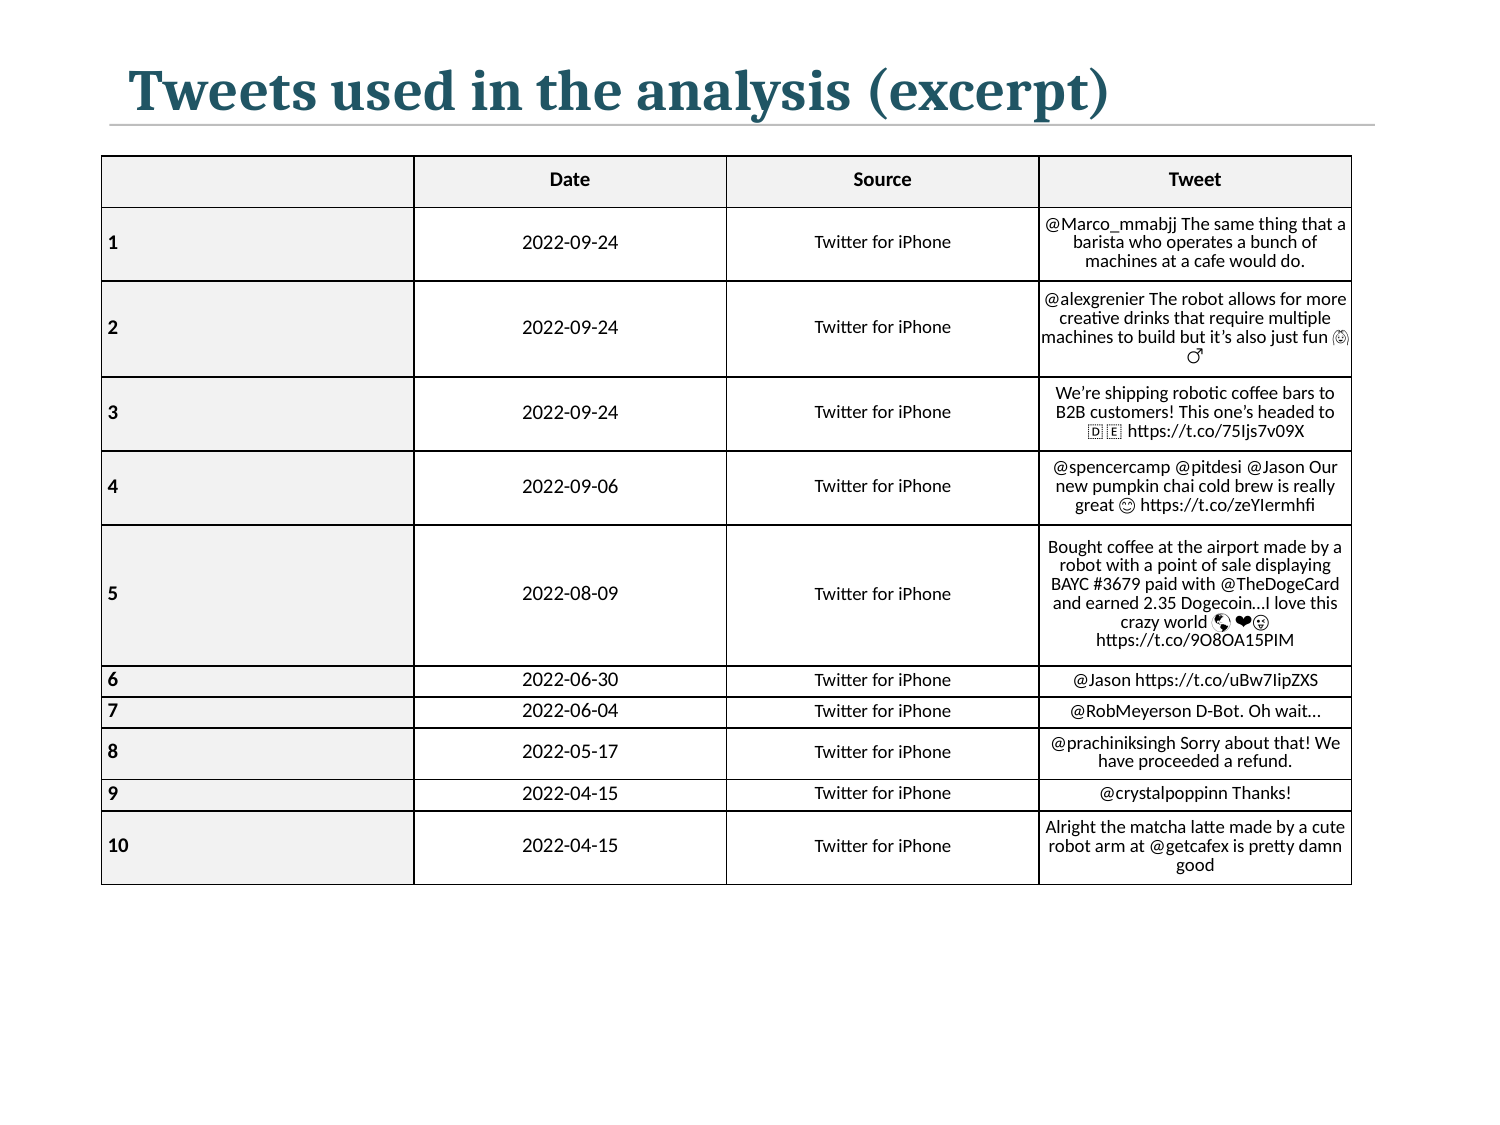

Tweets used in the analysis (excerpt)
|  | Date | Source | Tweet |
| --- | --- | --- | --- |
| 1 | 2022-09-24 | Twitter for iPhone | @Marco\_mmabjj The same thing that a barista who operates a bunch of machines at a cafe would do. |
| 2 | 2022-09-24 | Twitter for iPhone | @alexgrenier The robot allows for more creative drinks that require multiple machines to build but it’s also just fun 🙆‍♂️ |
| 3 | 2022-09-24 | Twitter for iPhone | We’re shipping robotic coffee bars to B2B customers! This one’s headed to 🇩🇪 https://t.co/75Ijs7v09X |
| 4 | 2022-09-06 | Twitter for iPhone | @spencercamp @pitdesi @Jason Our new pumpkin chai cold brew is really great 😊 https://t.co/zeYIermhfi |
| 5 | 2022-08-09 | Twitter for iPhone | Bought coffee at the airport made by a robot with a point of sale displaying BAYC #3679 paid with @TheDogeCard and earned 2.35 Dogecoin…I love this crazy world 🌎 ❤️😜 https://t.co/9O8OA15PIM |
| 6 | 2022-06-30 | Twitter for iPhone | @Jason https://t.co/uBw7IipZXS |
| 7 | 2022-06-04 | Twitter for iPhone | @RobMeyerson D-Bot. Oh wait… |
| 8 | 2022-05-17 | Twitter for iPhone | @prachiniksingh Sorry about that! We have proceeded a refund. |
| 9 | 2022-04-15 | Twitter for iPhone | @crystalpoppinn Thanks! |
| 10 | 2022-04-15 | Twitter for iPhone | Alright the matcha latte made by a cute robot arm at @getcafex is pretty damn good |